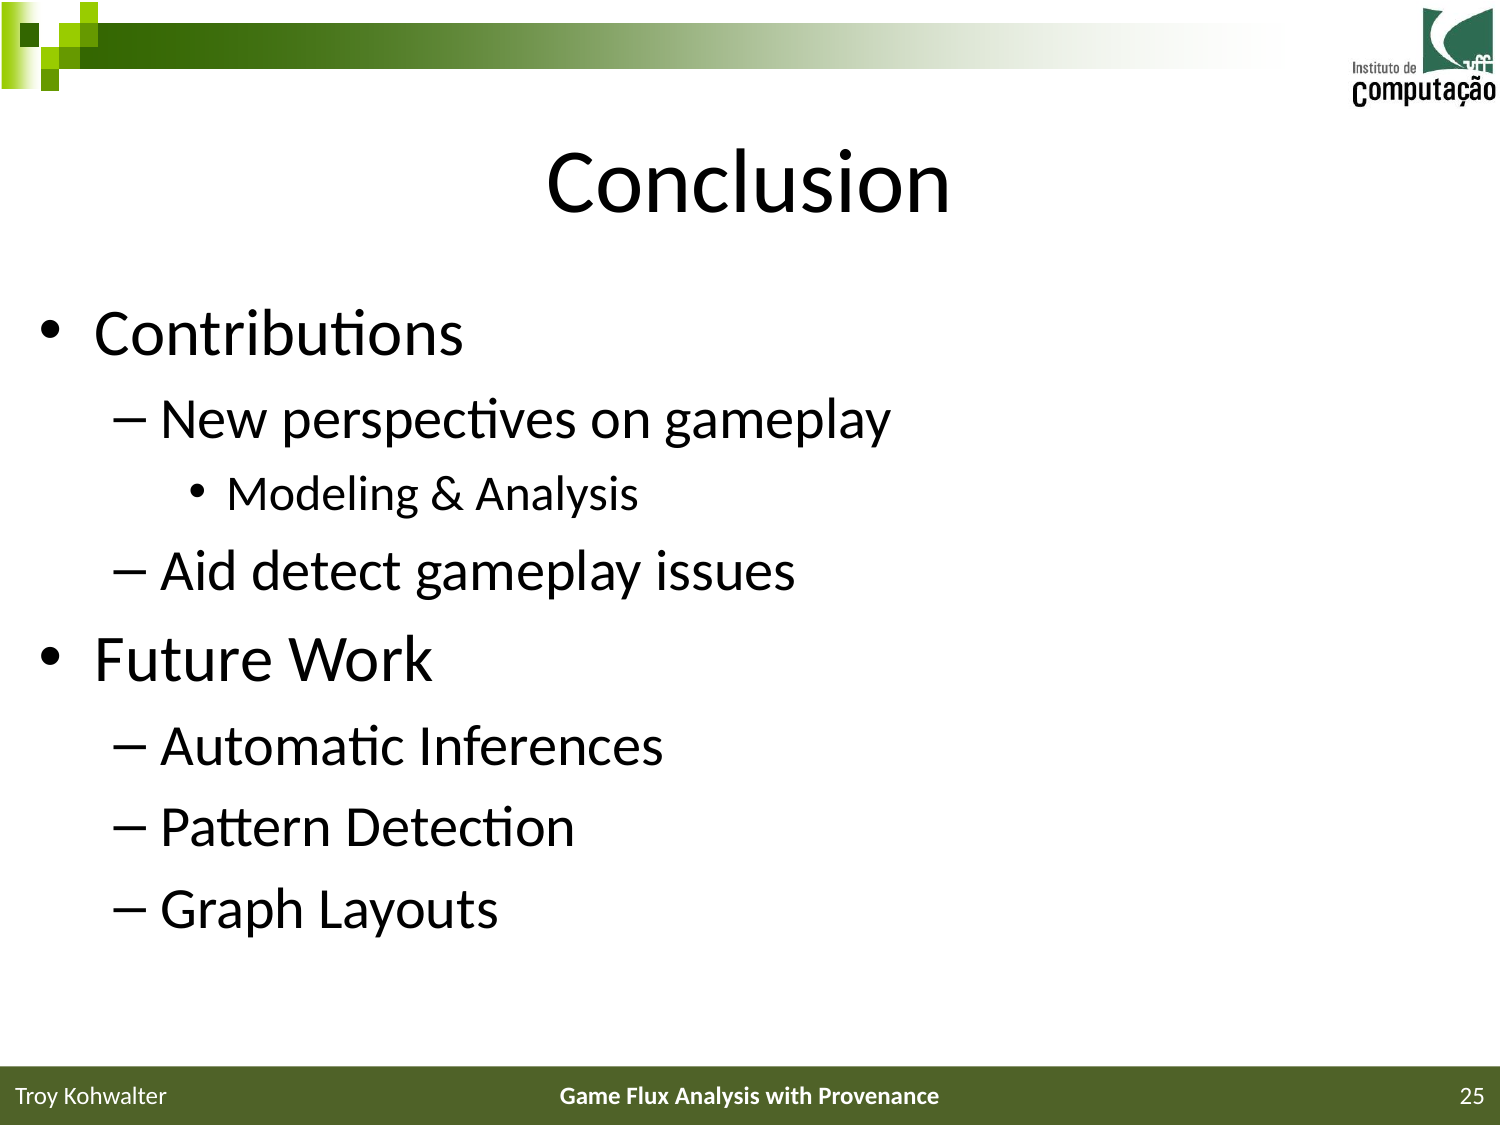

# Conclusion
Contributions
New perspectives on gameplay
Modeling & Analysis
Aid detect gameplay issues
Future Work
Automatic Inferences
Pattern Detection
Graph Layouts

Troy Kohwalter
Game Flux Analysis with Provenance
25